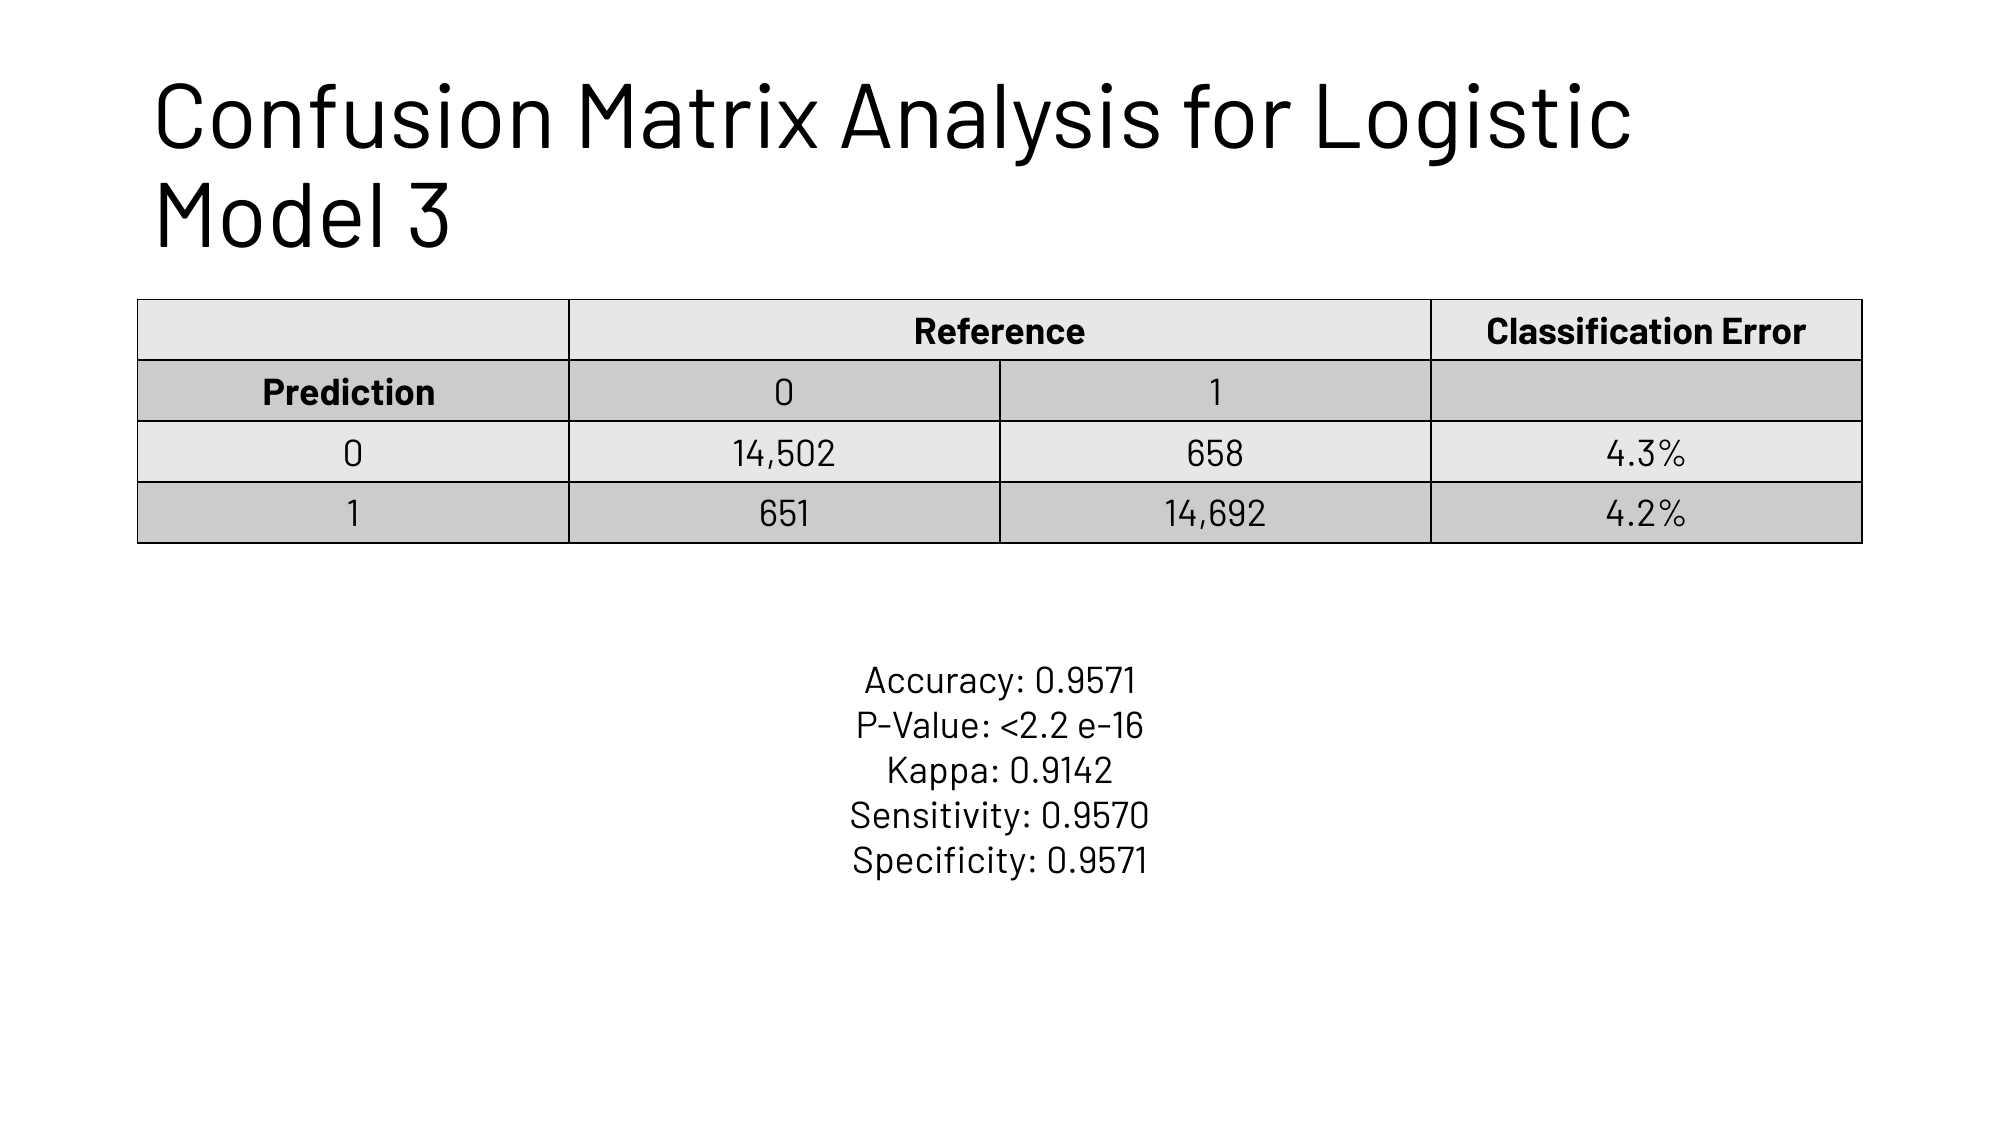

# Confusion Matrix Analysis for Logistic Model 3
|  | Reference |  | Classification Error |
| --- | --- | --- | --- |
| Prediction | 0 | 1 |  |
| 0 | 14,502 | 658 | 4.3% |
| 1 | 651 | 14,692 | 4.2% |
Accuracy: 0.9571
P-Value: <2.2 e-16
Kappa: 0.9142
Sensitivity: 0.9570
Specificity: 0.9571